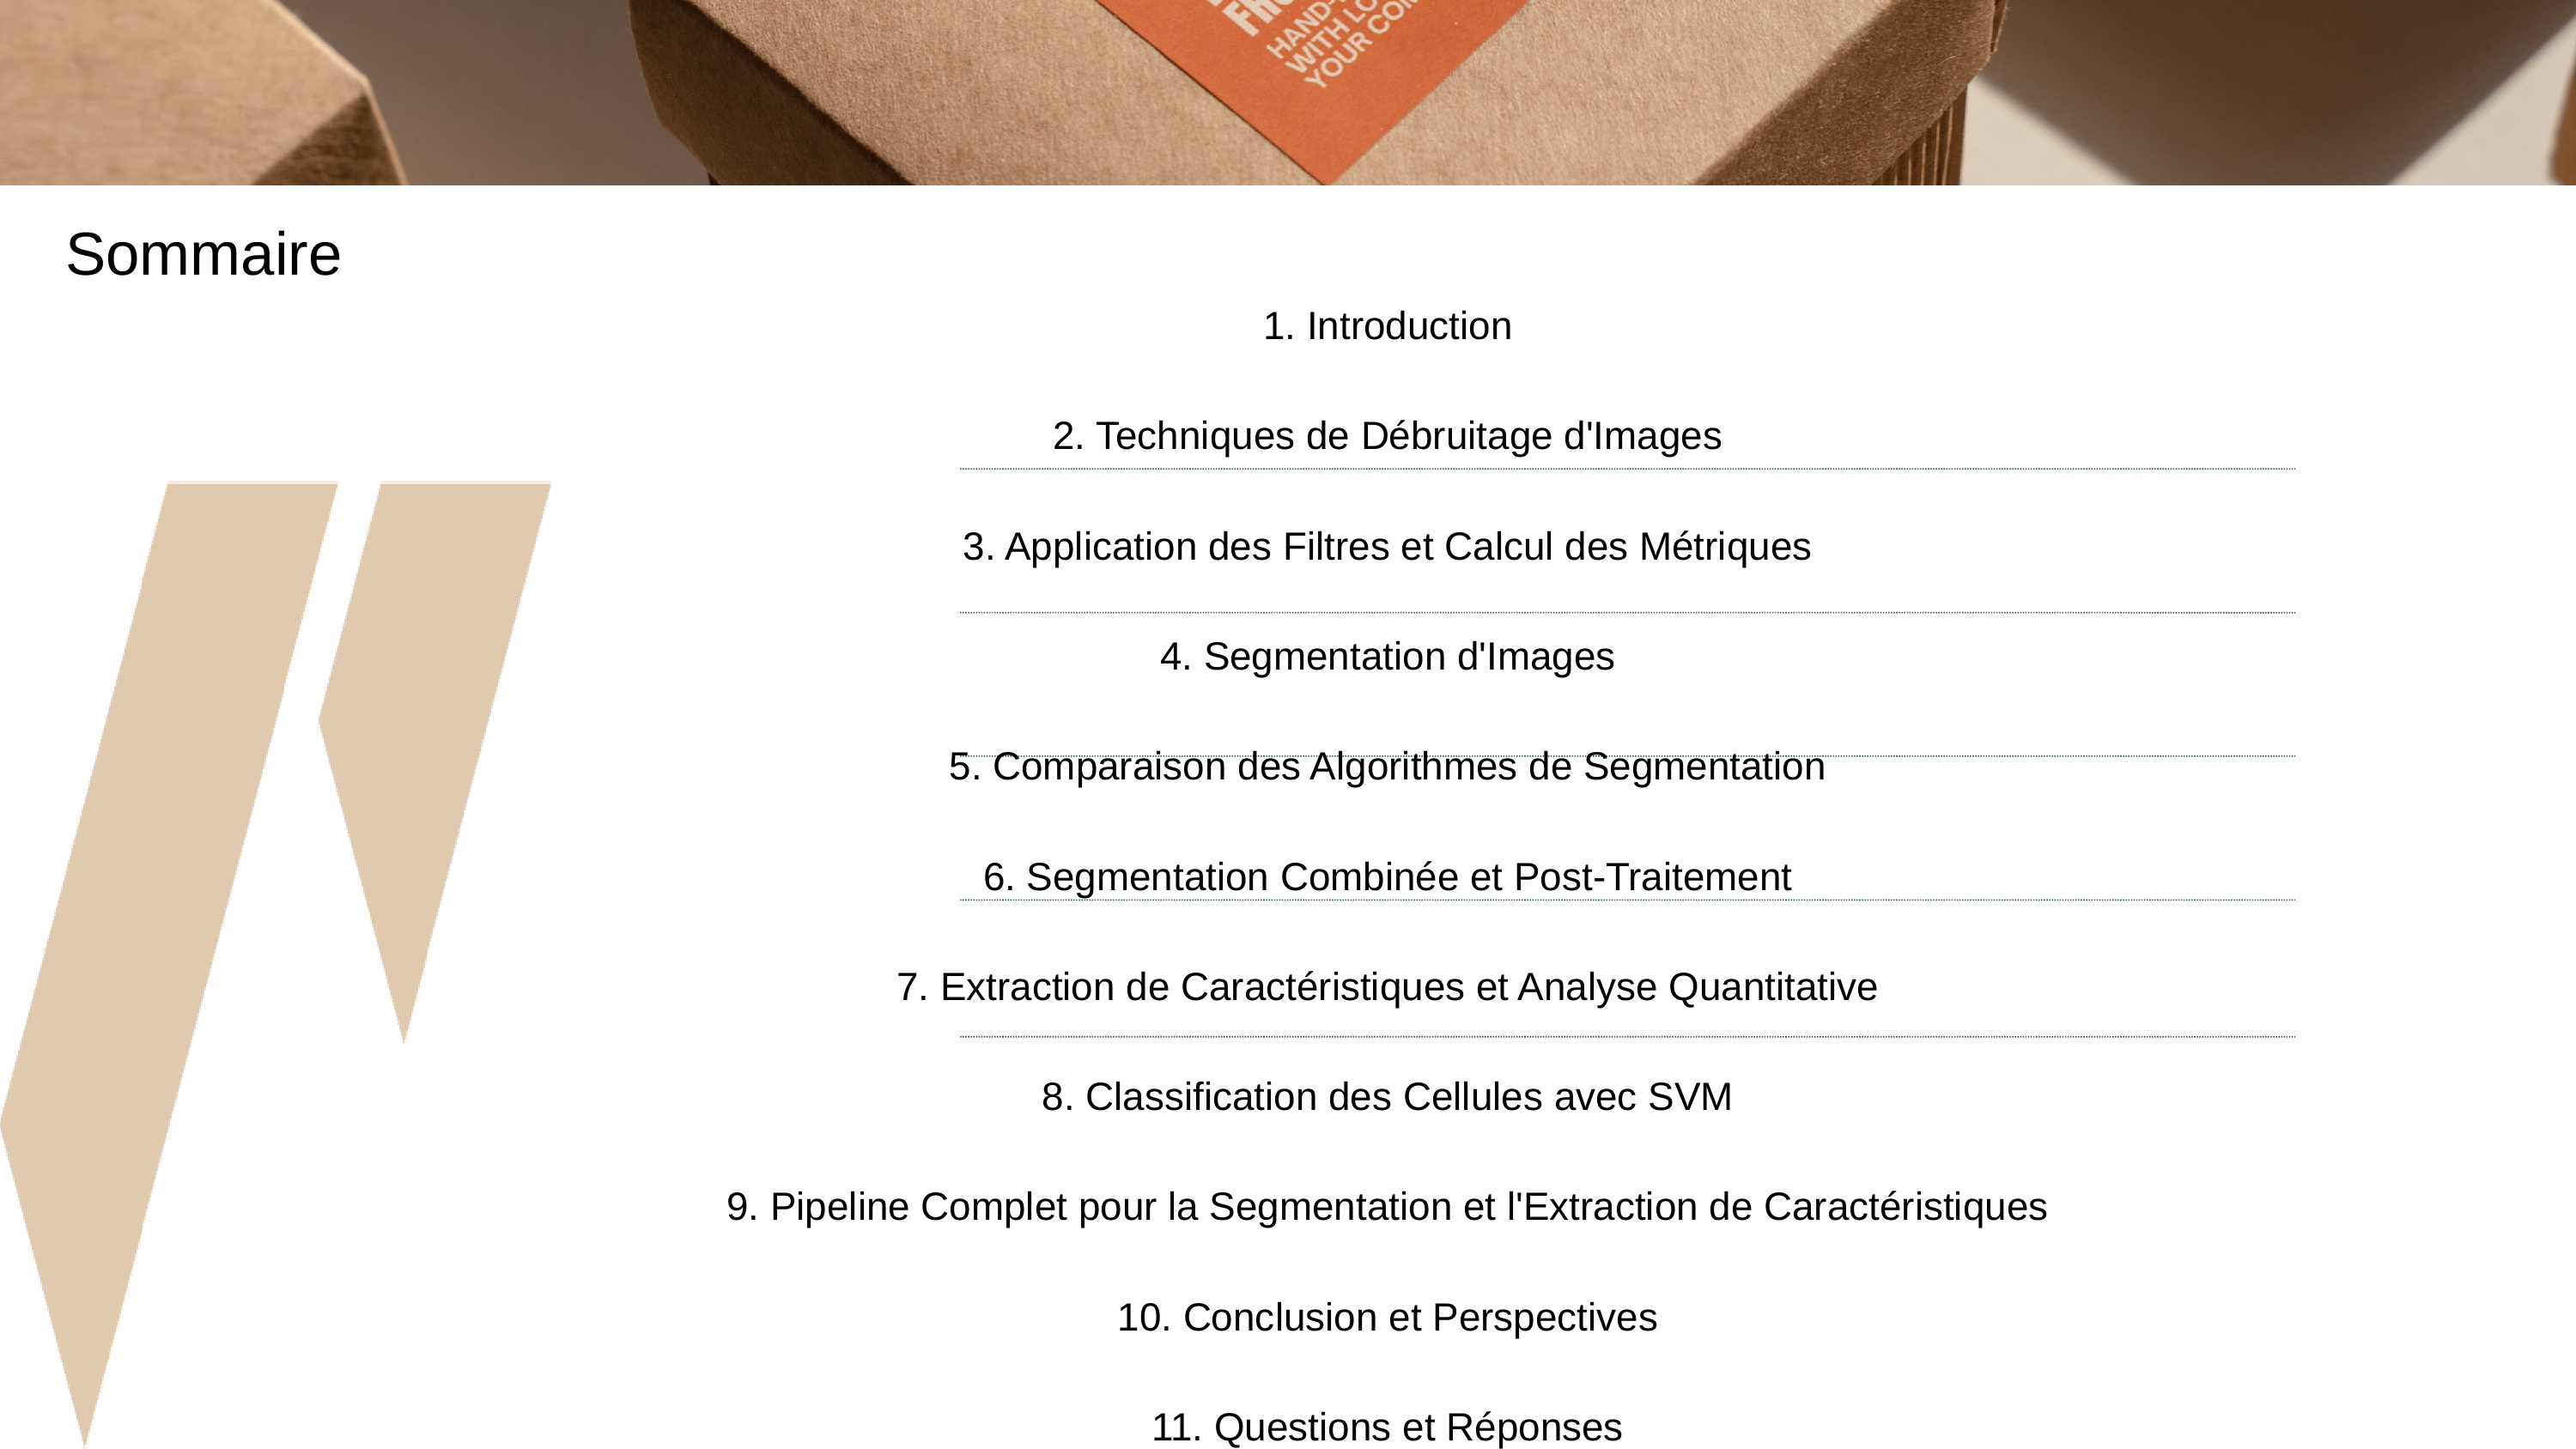

1. Introduction

2. Techniques de Débruitage d'Images

3. Application des Filtres et Calcul des Métriques

4. Segmentation d'Images

5. Comparaison des Algorithmes de Segmentation

6. Segmentation Combinée et Post-Traitement

7. Extraction de Caractéristiques et Analyse Quantitative

8. Classification des Cellules avec SVM

9. Pipeline Complet pour la Segmentation et l'Extraction de Caractéristiques

10. Conclusion et Perspectives

11. Questions et Réponses
Sommaire